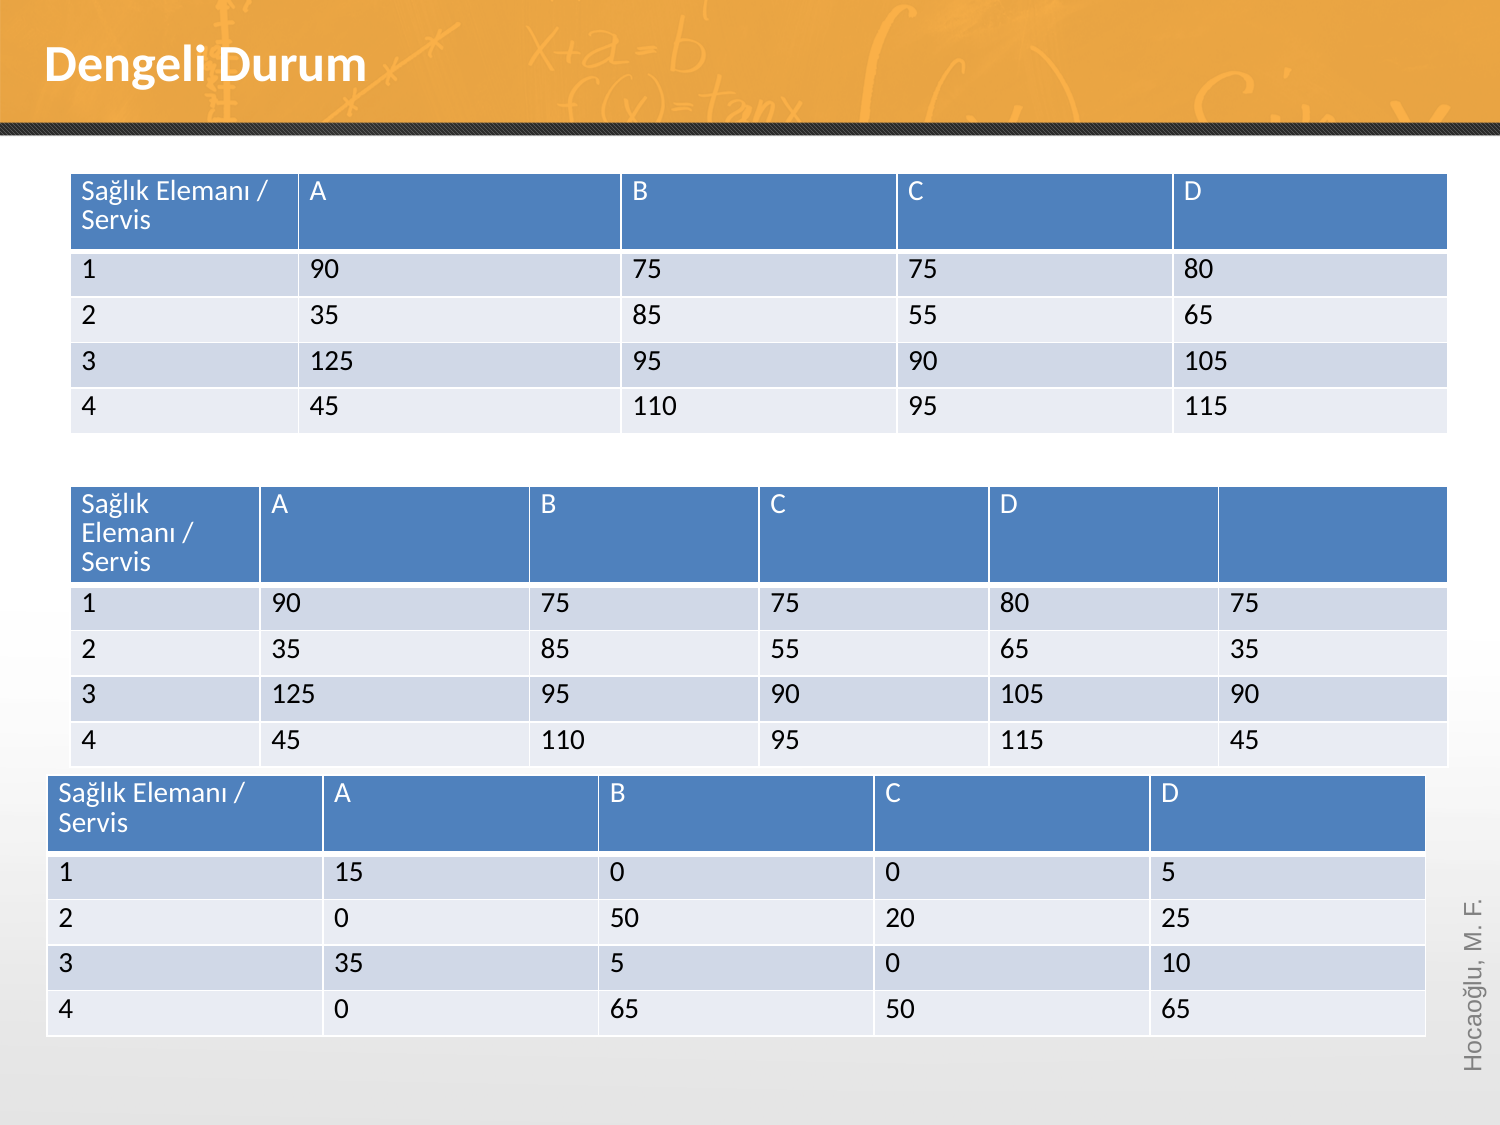

# Dengeli Durum
| Sağlık Elemanı /Servis | A | B | C | D |
| --- | --- | --- | --- | --- |
| 1 | 90 | 75 | 75 | 80 |
| 2 | 35 | 85 | 55 | 65 |
| 3 | 125 | 95 | 90 | 105 |
| 4 | 45 | 110 | 95 | 115 |
| Sağlık Elemanı /Servis | A | B | C | D |  |
| --- | --- | --- | --- | --- | --- |
| 1 | 90 | 75 | 75 | 80 | 75 |
| 2 | 35 | 85 | 55 | 65 | 35 |
| 3 | 125 | 95 | 90 | 105 | 90 |
| 4 | 45 | 110 | 95 | 115 | 45 |
| Sağlık Elemanı /Servis | A | B | C | D |
| --- | --- | --- | --- | --- |
| 1 | 15 | 0 | 0 | 5 |
| 2 | 0 | 50 | 20 | 25 |
| 3 | 35 | 5 | 0 | 10 |
| 4 | 0 | 65 | 50 | 65 |